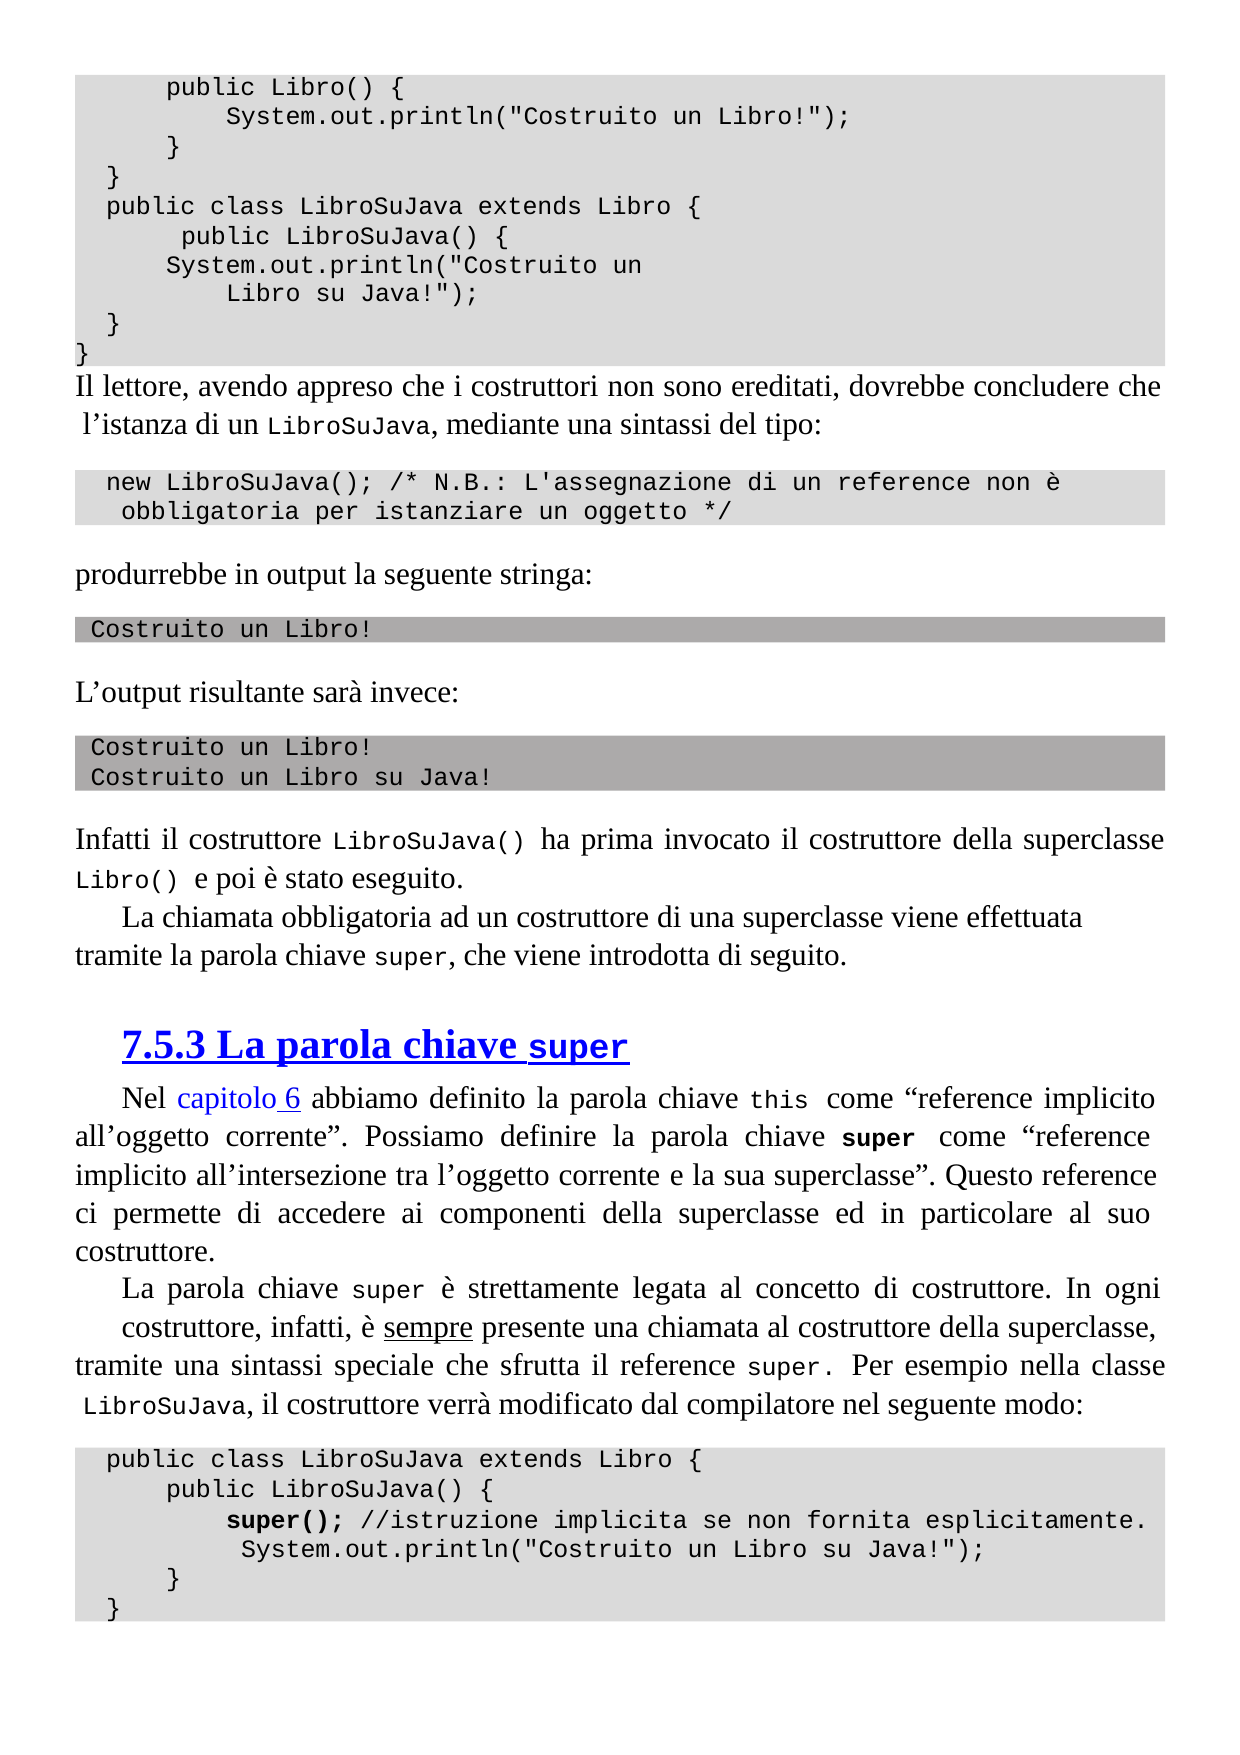

public Libro() {
System.out.println("Costruito un Libro!");
}
}
public class LibroSuJava extends Libro {  public LibroSuJava() {
System.out.println("Costruito un Libro su Java!");
}
}
Il lettore, avendo appreso che i costruttori non sono ereditati, dovrebbe concludere che  l’istanza di un LibroSuJava, mediante una sintassi del tipo:
new LibroSuJava(); /* N.B.: L'assegnazione di un reference non è
obbligatoria per istanziare un oggetto */
produrrebbe in output la seguente stringa:
Costruito un Libro!
L’output risultante sarà invece:
Costruito un Libro!
Costruito un Libro su Java!
Infatti il costruttore LibroSuJava() ha prima invocato il costruttore della superclasse
Libro() e poi è stato eseguito.
La chiamata obbligatoria ad un costruttore di una superclasse viene effettuata  tramite la parola chiave super, che viene introdotta di seguito.

7.5.3 La parola chiave super
Nel capitolo 6 abbiamo definito la parola chiave this come “reference implicito  all’oggetto corrente”. Possiamo definire la parola chiave super come “reference  implicito all’intersezione tra l’oggetto corrente e la sua superclasse”. Questo reference  ci permette di accedere ai componenti della superclasse ed in particolare al suo  costruttore.
La parola chiave super è strettamente legata al concetto di costruttore. In ogni
costruttore, infatti, è sempre presente una chiamata al costruttore della superclasse,  tramite una sintassi speciale che sfrutta il reference super. Per esempio nella classe  LibroSuJava, il costruttore verrà modificato dal compilatore nel seguente modo:
public class LibroSuJava extends Libro {
public LibroSuJava() {
super(); //istruzione implicita se non fornita esplicitamente.  System.out.println("Costruito un Libro su Java!");
}
}